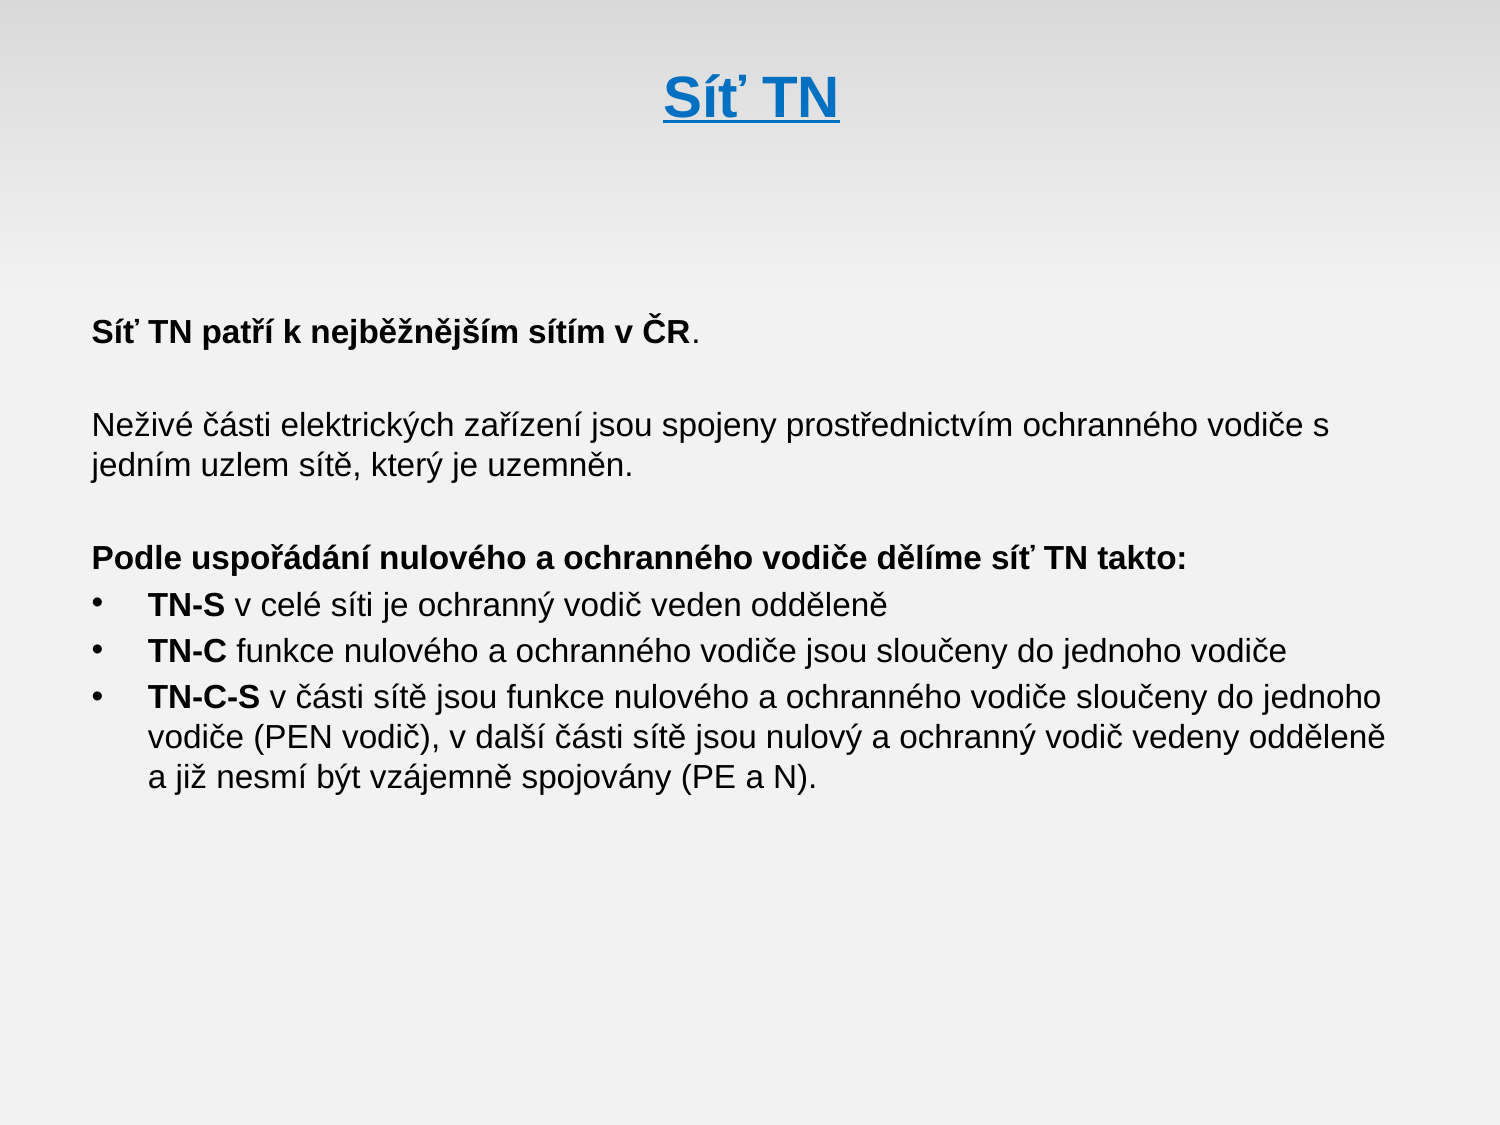

# Síť TN
Síť TN patří k nejběžnějším sítím v ČR.

Neživé části elektrických zařízení jsou spojeny prostřednictvím ochranného vodiče s jedním uzlem sítě, který je uzemněn.

Podle uspořádání nulového a ochranného vodiče dělíme síť TN takto:
TN-S v celé síti je ochranný vodič veden odděleně
TN-C funkce nulového a ochranného vodiče jsou sloučeny do jednoho vodiče
TN-C-S v části sítě jsou funkce nulového a ochranného vodiče sloučeny do jednoho vodiče (PEN vodič), v další části sítě jsou nulový a ochranný vodič vedeny odděleně a již nesmí být vzájemně spojovány (PE a N).